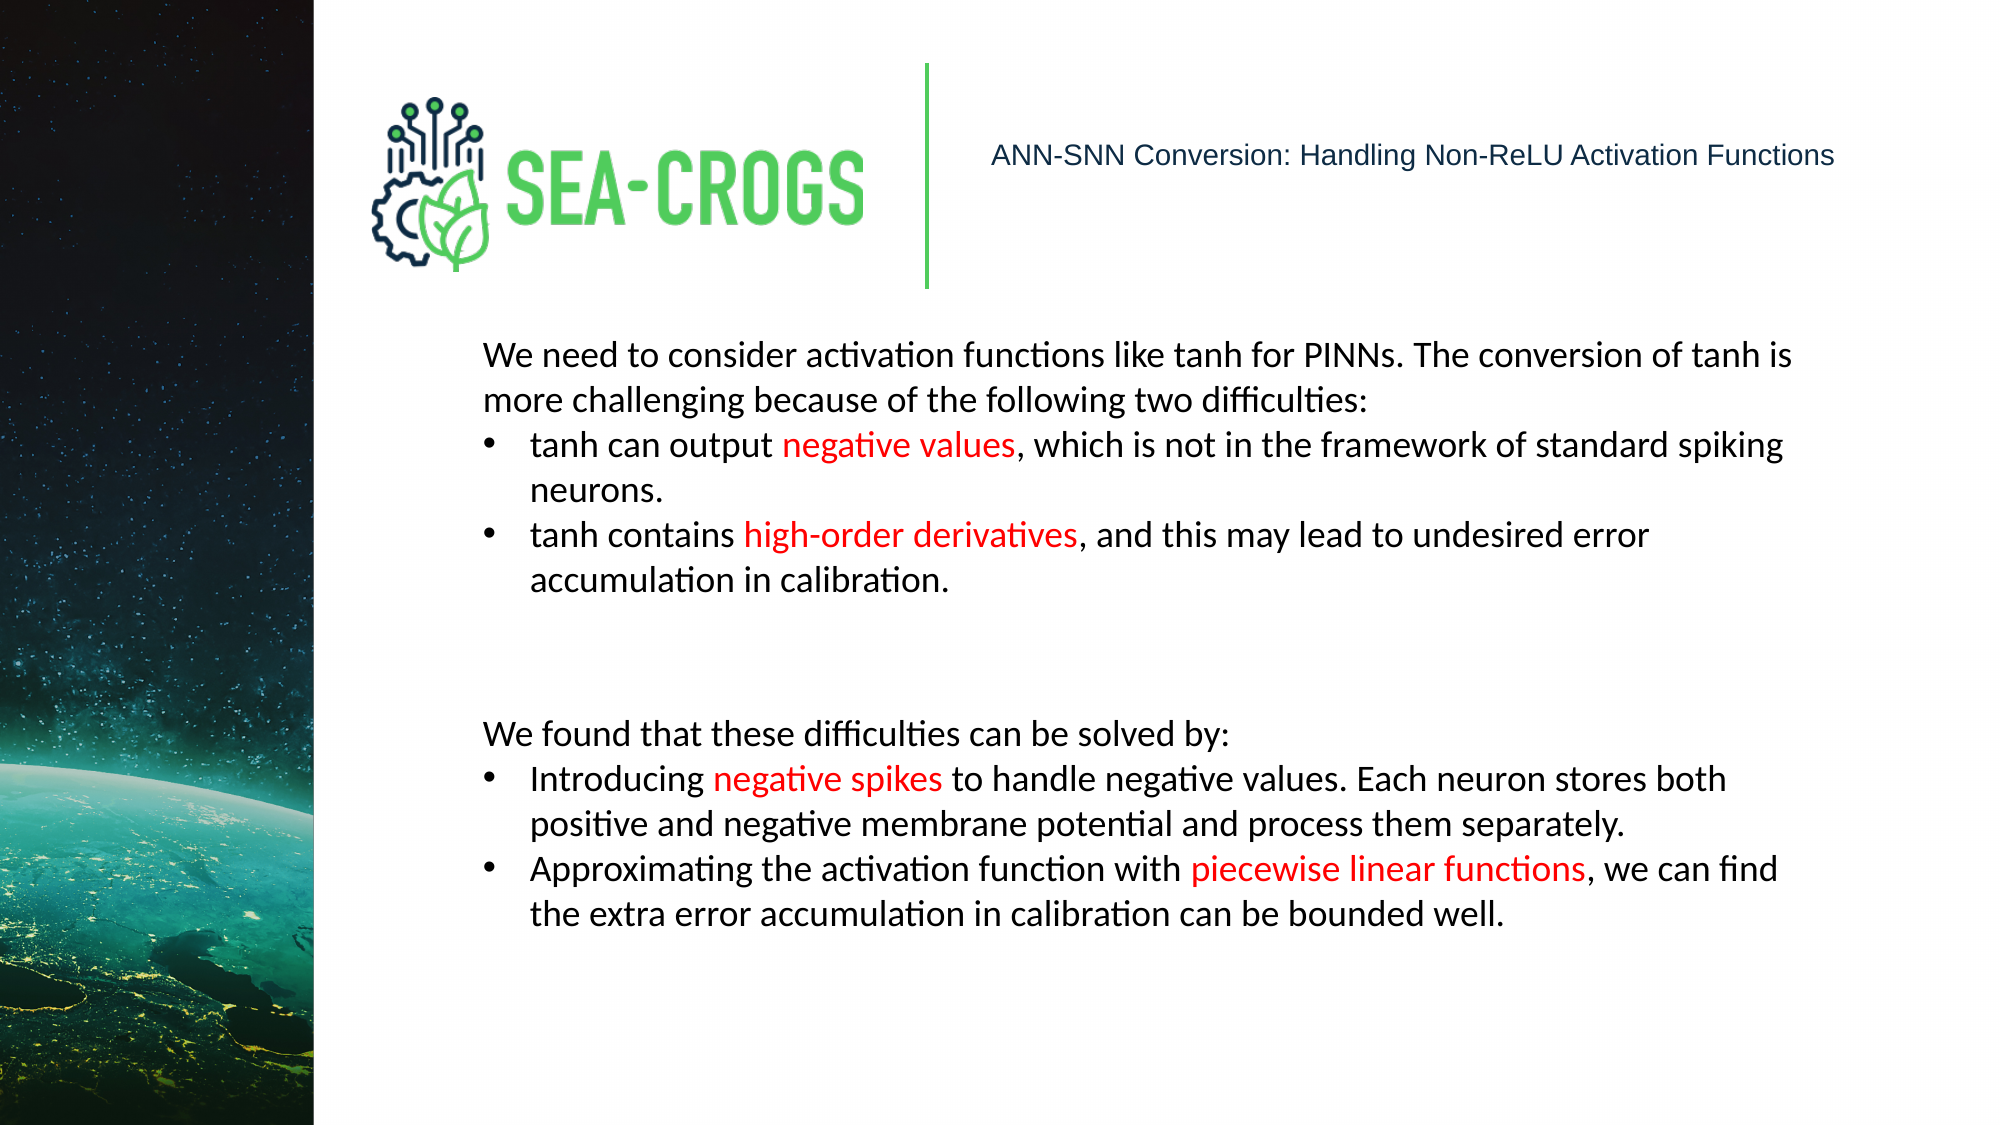

# ANN-SNN Conversion: Handling Non-ReLU Activation Functions
We need to consider activation functions like tanh for PINNs. The conversion of tanh is more challenging because of the following two difficulties:
tanh can output negative values, which is not in the framework of standard spiking neurons.
tanh contains high-order derivatives, and this may lead to undesired error accumulation in calibration.
We found that these difficulties can be solved by:
Introducing negative spikes to handle negative values. Each neuron stores both positive and negative membrane potential and process them separately.
Approximating the activation function with piecewise linear functions, we can find the extra error accumulation in calibration can be bounded well.